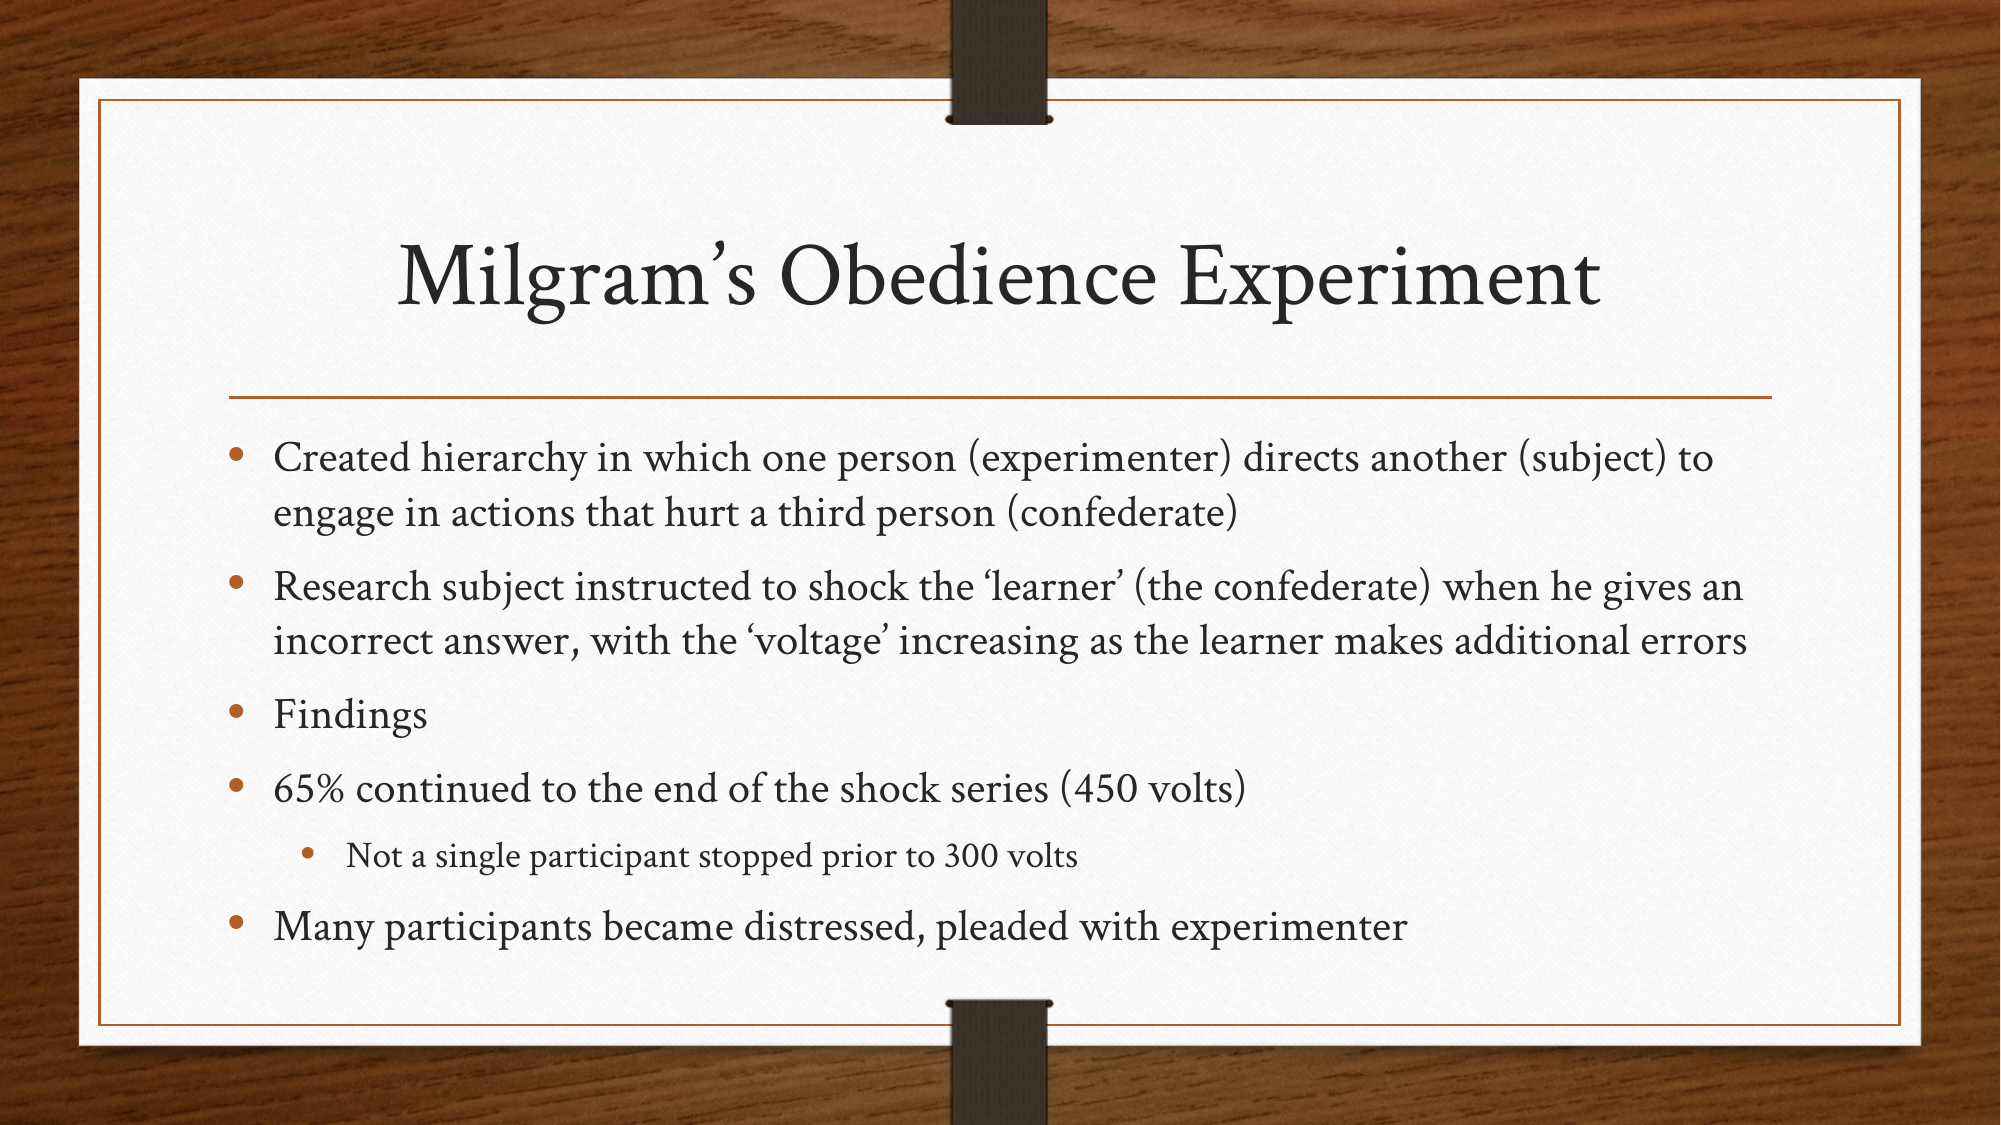

# Milgram’s Obedience Experiment
Created hierarchy in which one person (experimenter) directs another (subject) to engage in actions that hurt a third person (confederate)
Research subject instructed to shock the ‘learner’ (the confederate) when he gives an incorrect answer, with the ‘voltage’ increasing as the learner makes additional errors
Findings
65% continued to the end of the shock series (450 volts)
Not a single participant stopped prior to 300 volts
Many participants became distressed, pleaded with experimenter